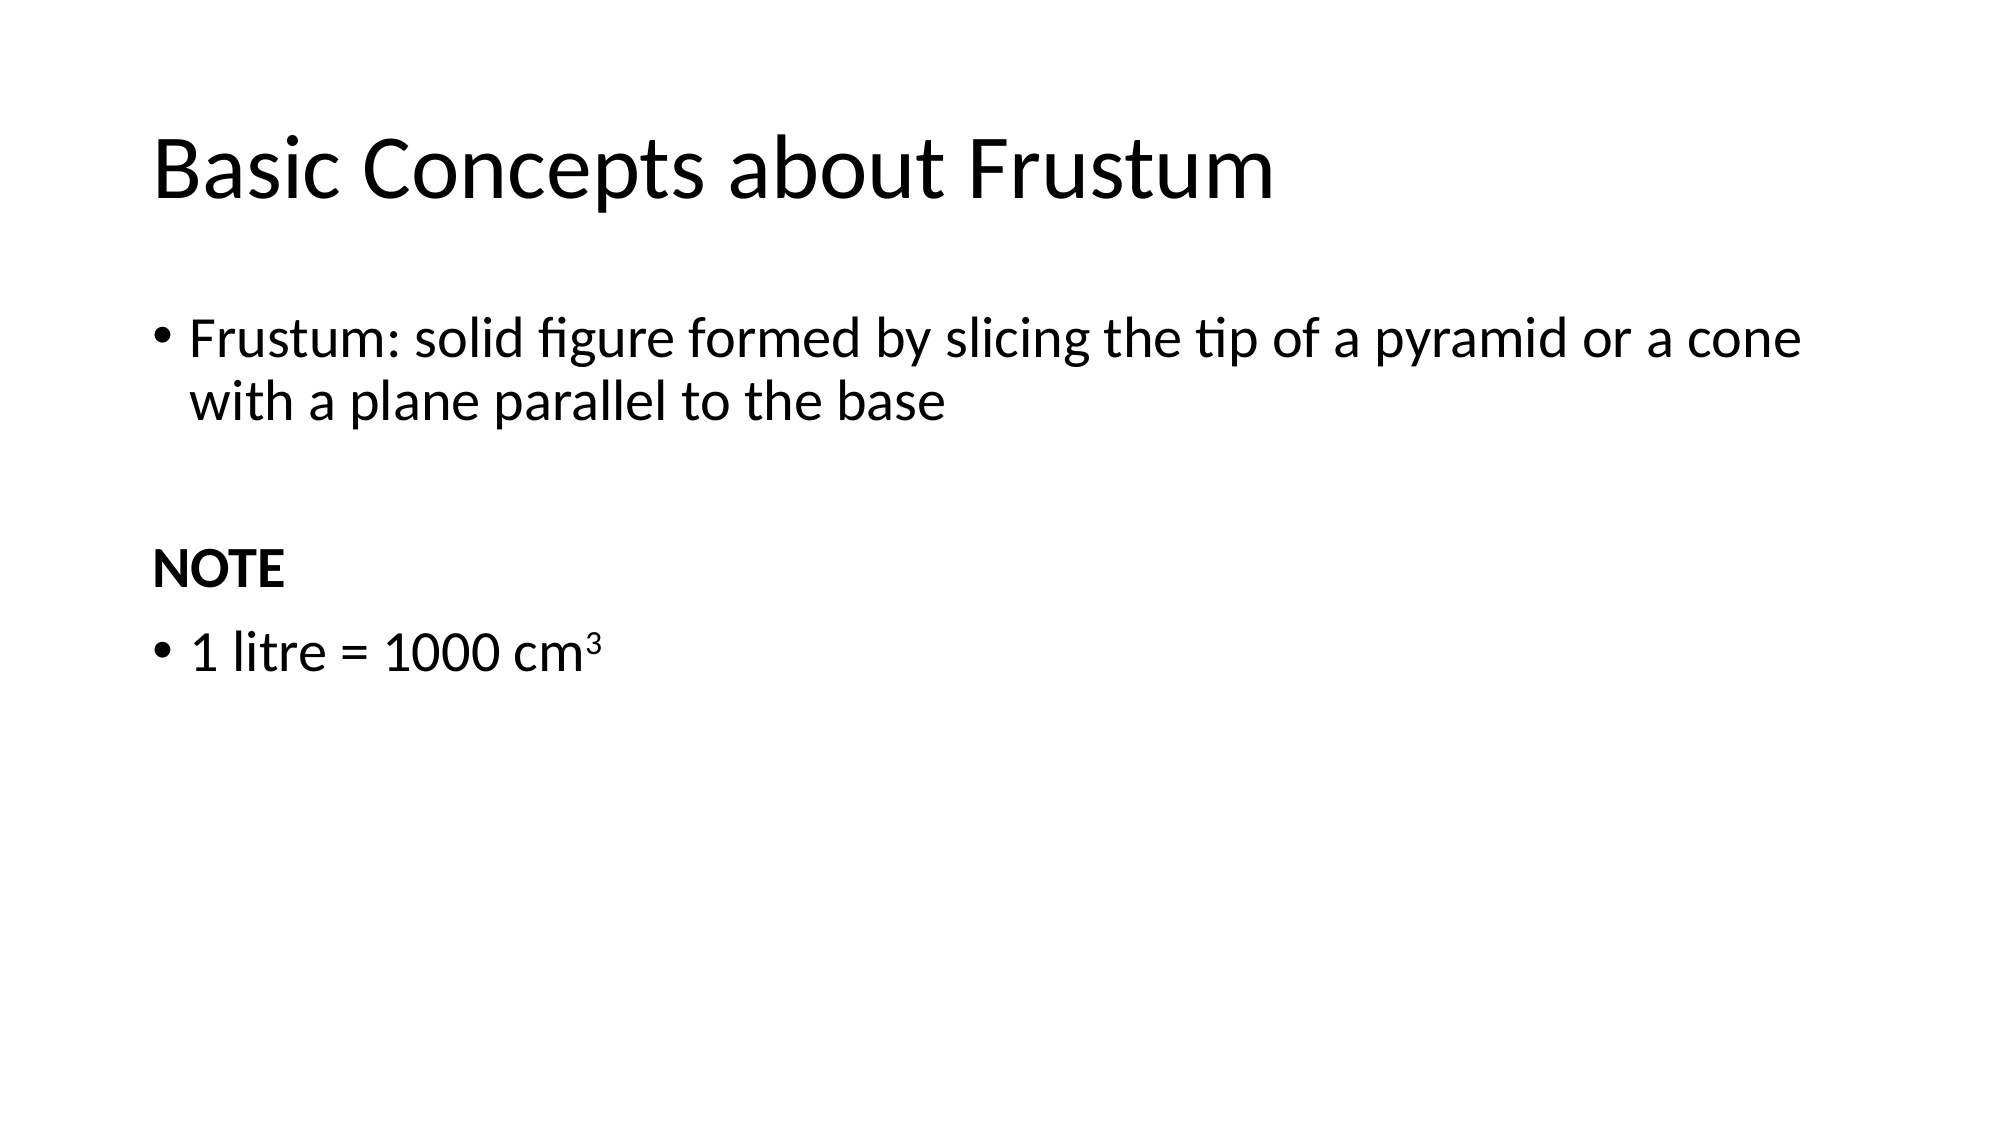

# Basic Concepts about Frustum
Frustum: solid figure formed by slicing the tip of a pyramid or a cone with a plane parallel to the base

NOTE
1 litre = 1000 cm3